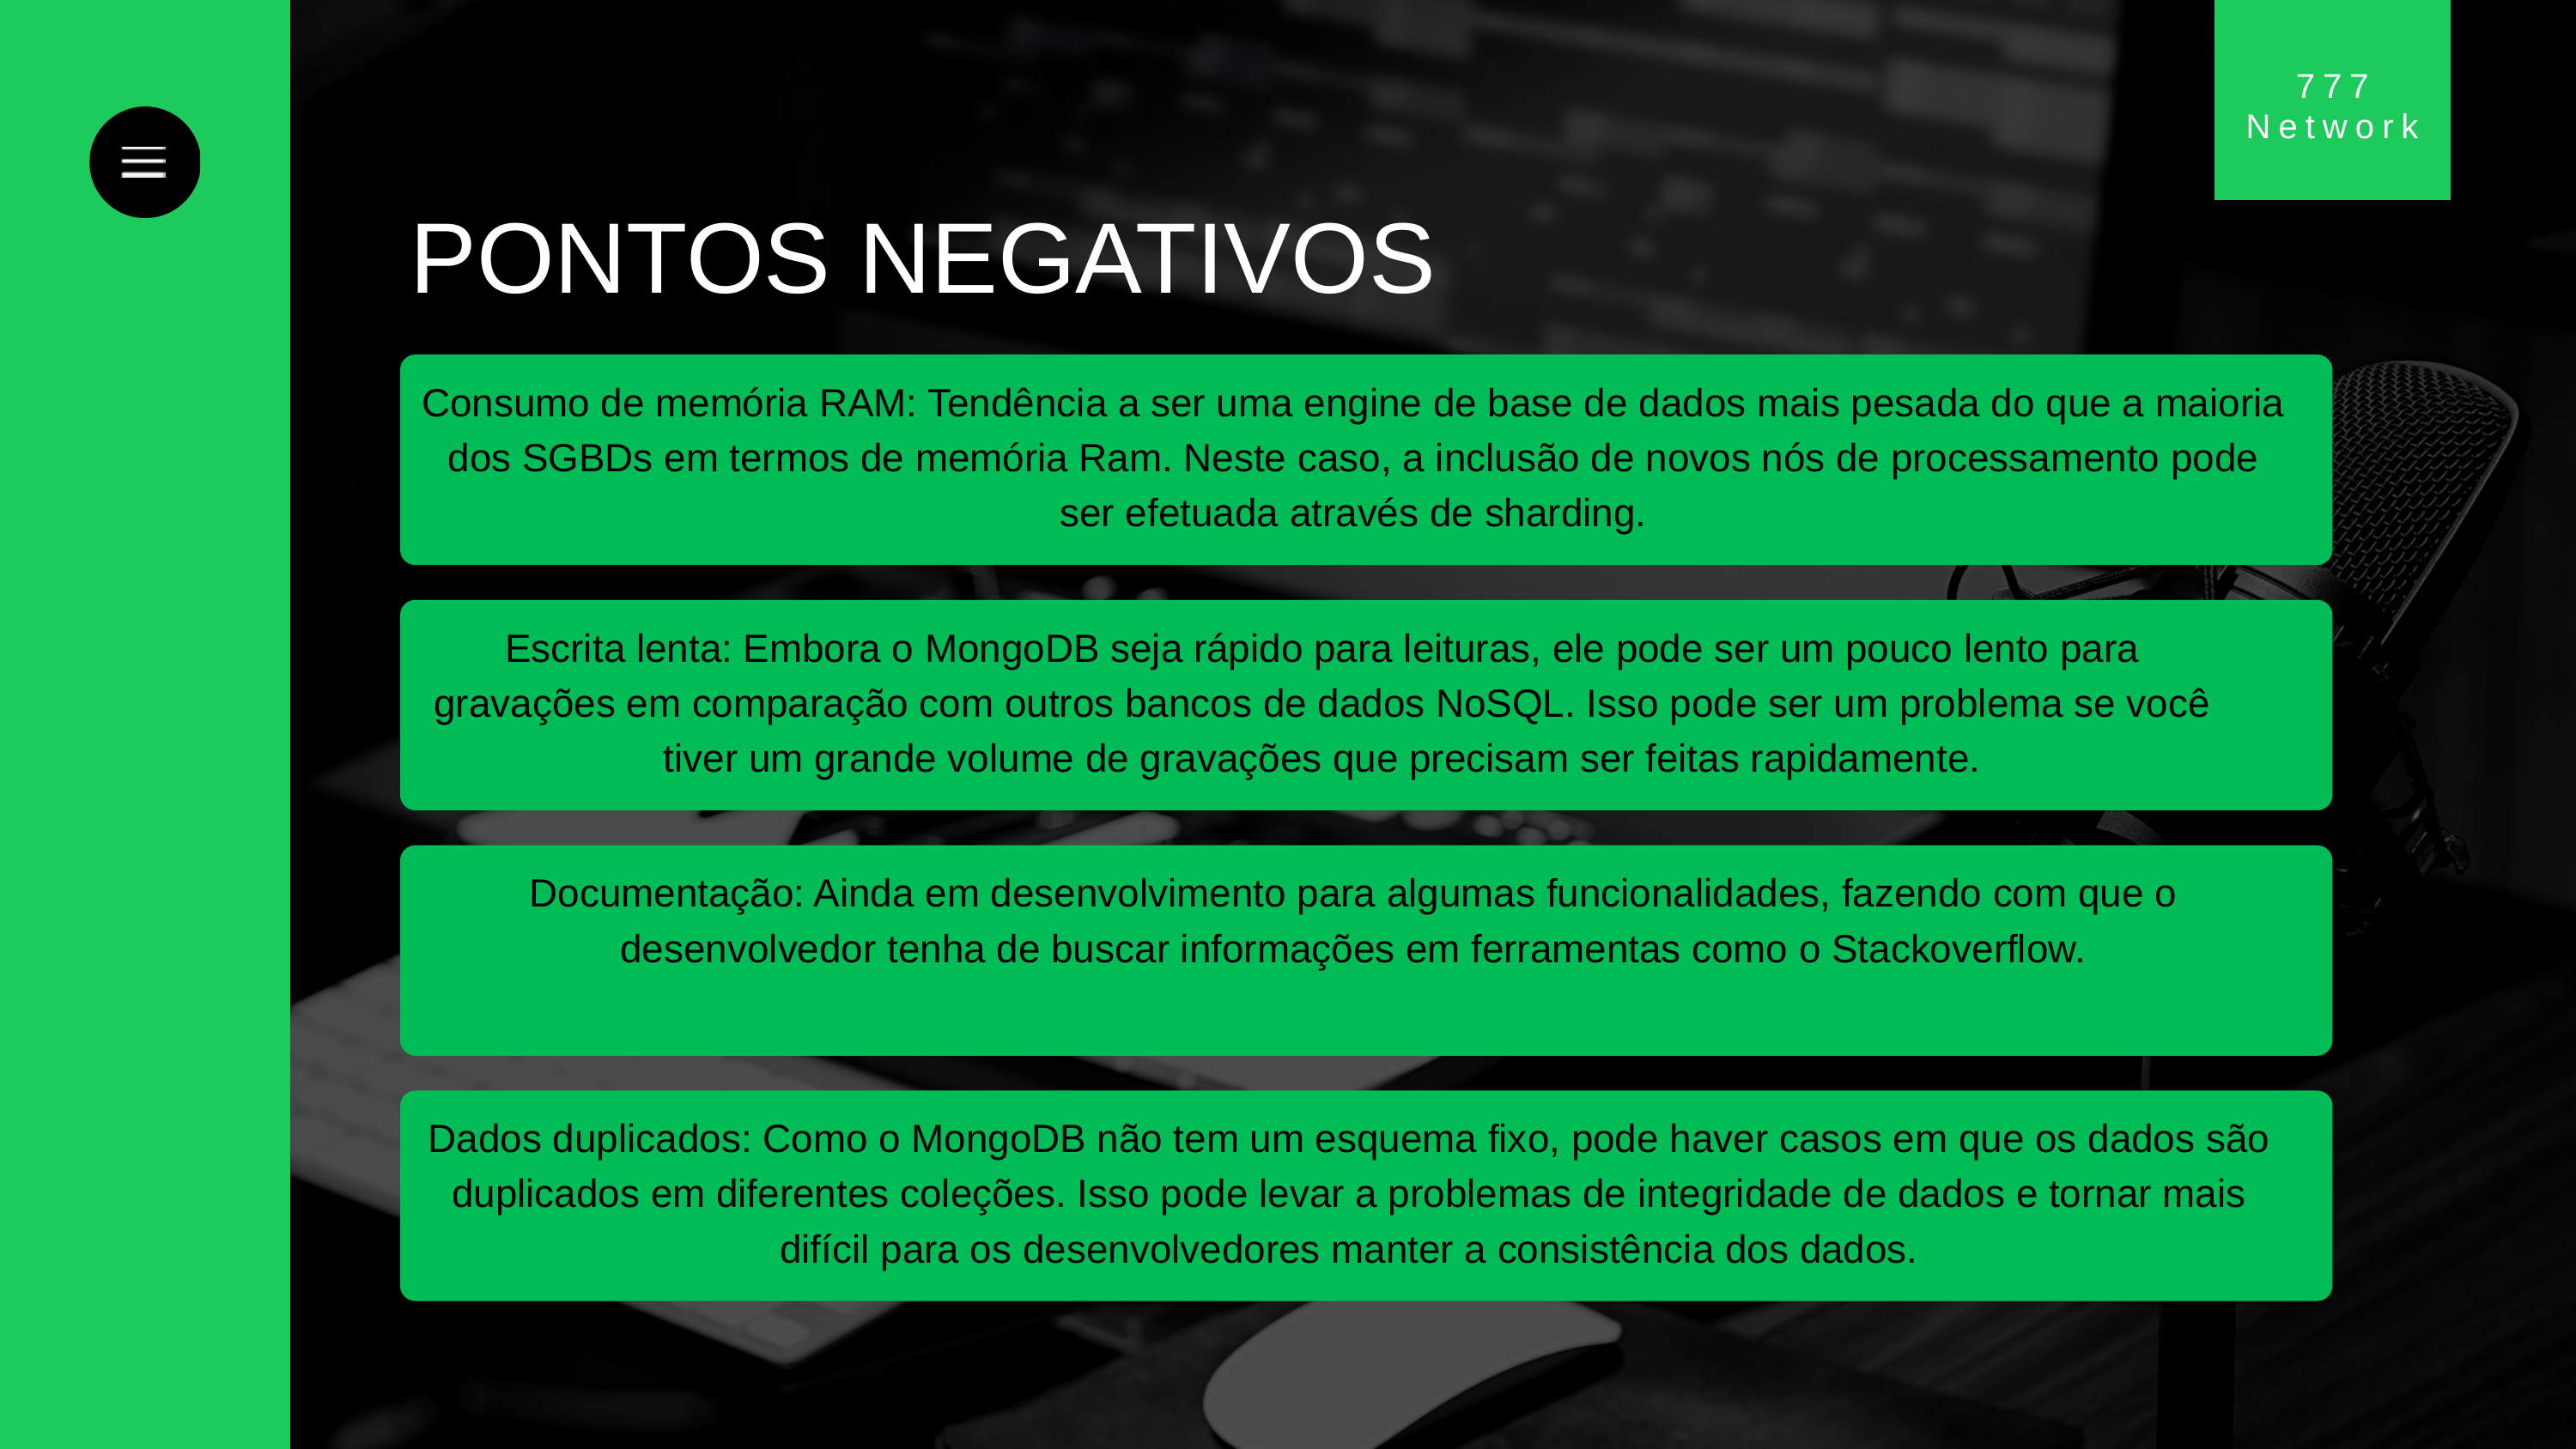

777
Network

PONTOS NEGATIVOS

Consumo de memória RAM: Tendência a ser uma engine de base de dados mais pesada do que a maioria dos SGBDs em termos de memória Ram. Neste caso, a inclusão de novos nós de processamento pode ser efetuada através de sharding.

Escrita lenta: Embora o MongoDB seja rápido para leituras, ele pode ser um pouco lento para gravações em comparação com outros bancos de dados NoSQL. Isso pode ser um problema se você tiver um grande volume de gravações que precisam ser feitas rapidamente.

Documentação: Ainda em desenvolvimento para algumas funcionalidades, fazendo com que o desenvolvedor tenha de buscar informações em ferramentas como o Stackoverflow.

Dados duplicados: Como o MongoDB não tem um esquema fixo, pode haver casos em que os dados são duplicados em diferentes coleções. Isso pode levar a problemas de integridade de dados e tornar mais difícil para os desenvolvedores manter a consistência dos dados.